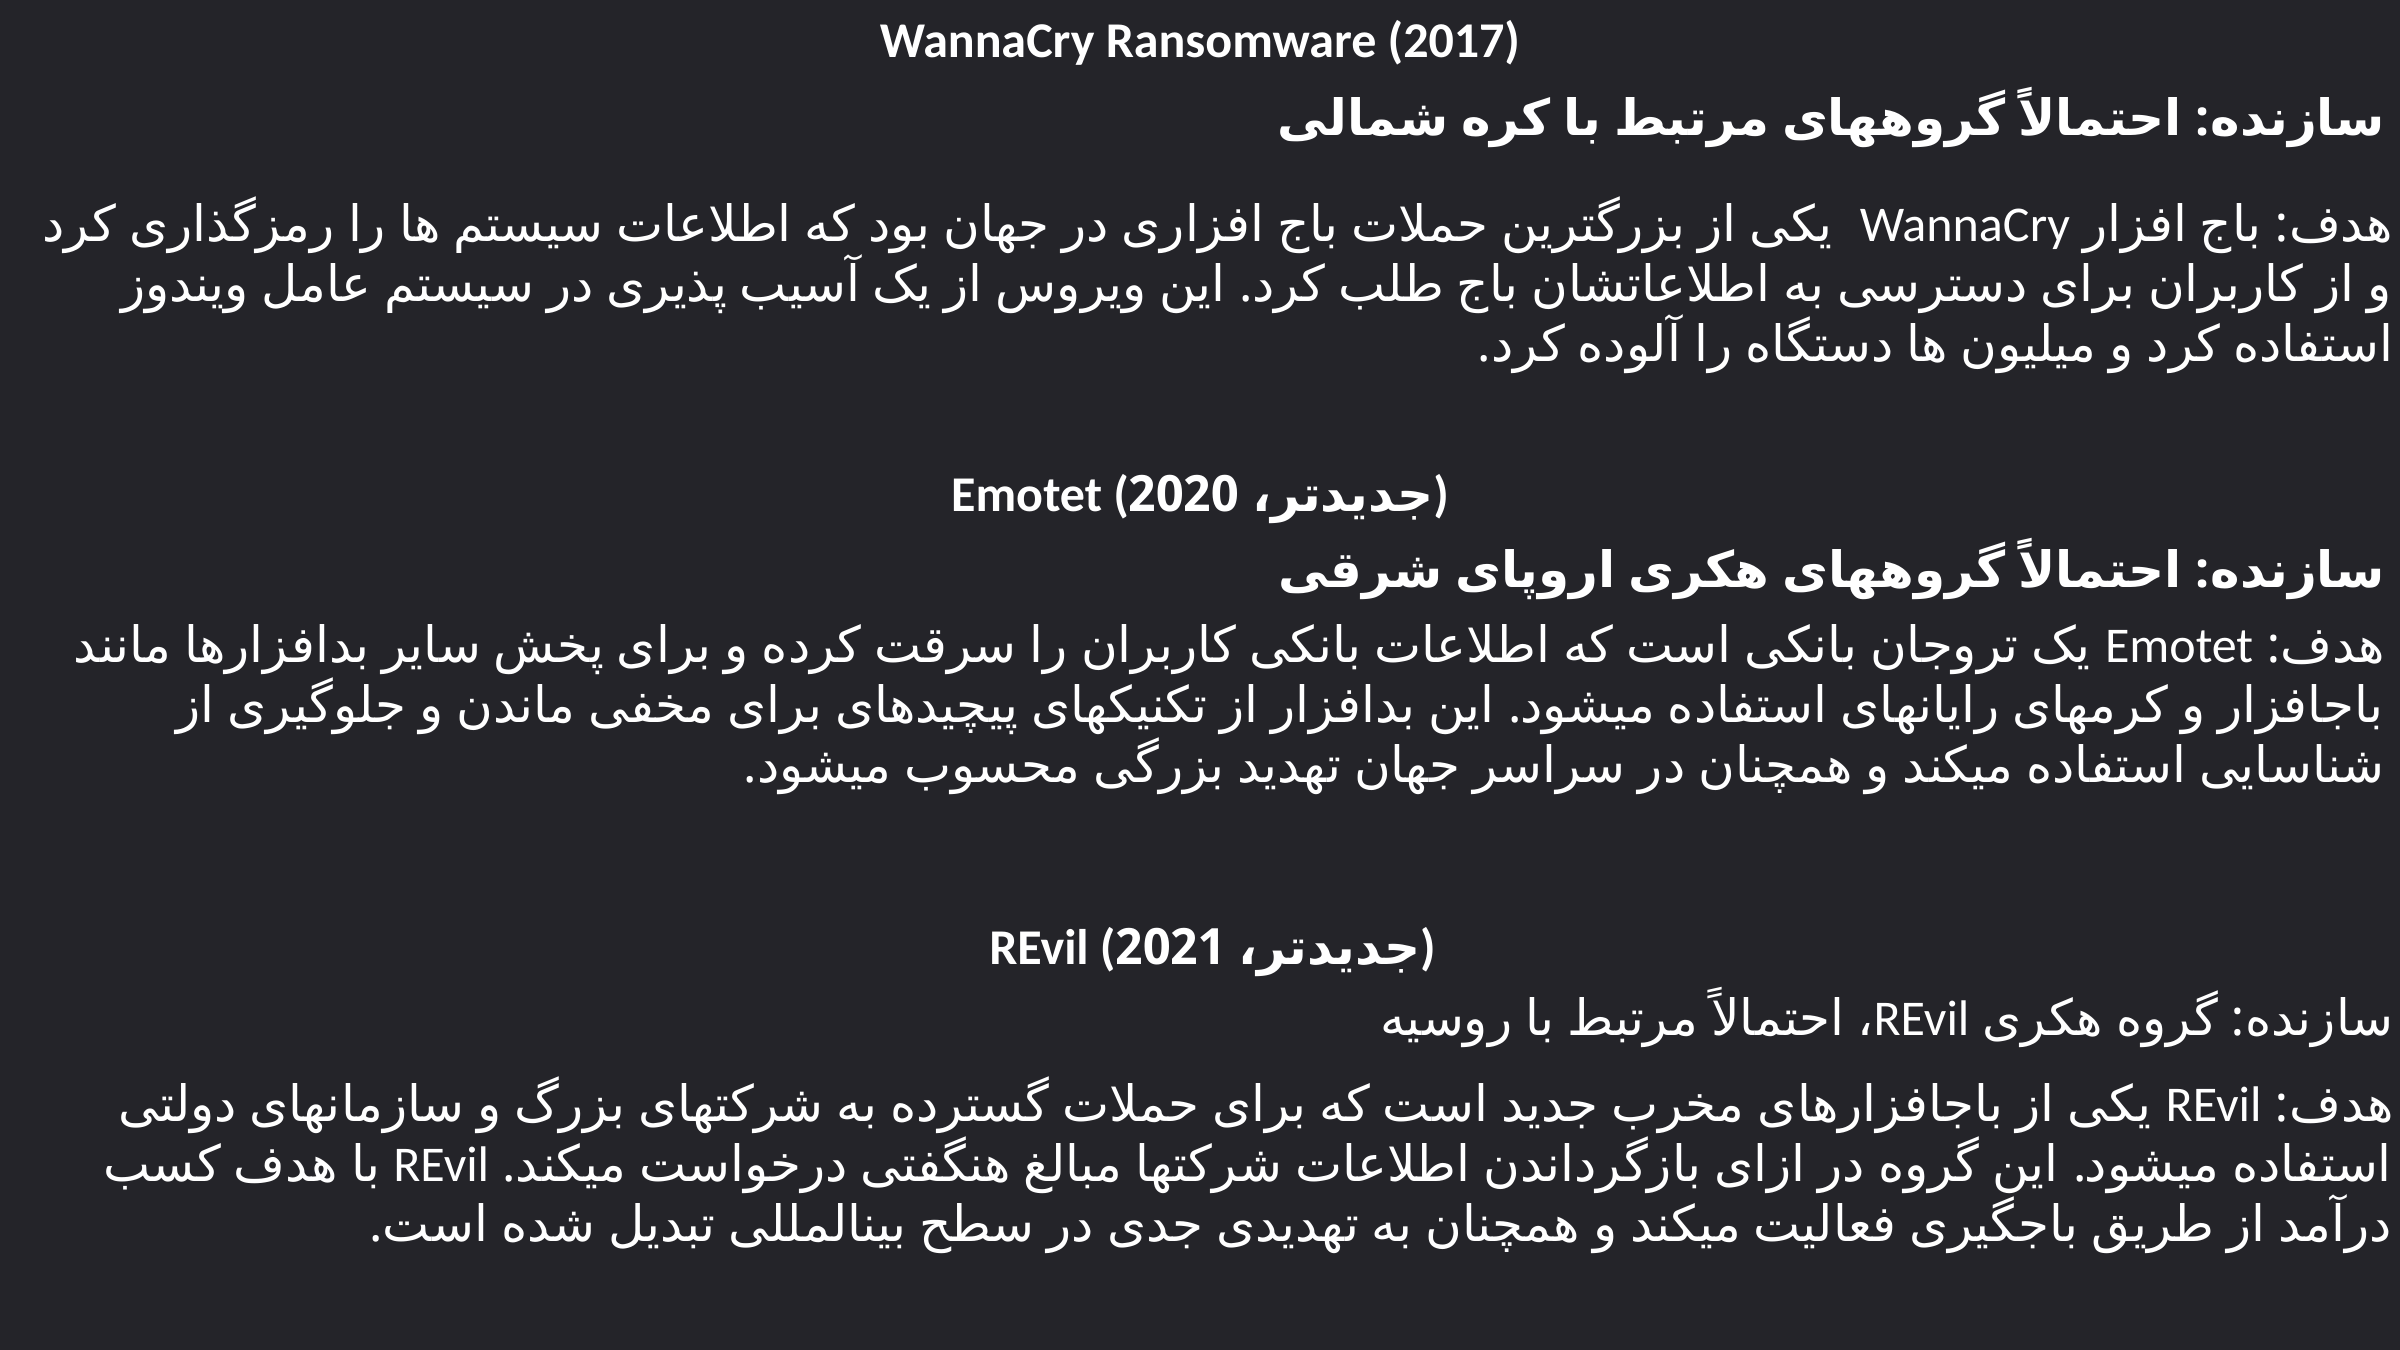

WannaCry Ransomware (2017)
سازنده: احتمالاً گروههای مرتبط با کره شمالی
هدف: باج افزار WannaCry  یکی از بزرگترین حملات باج افزاری در جهان بود که اطلاعات سیستم ها را رمزگذاری کرد و از کاربران برای دسترسی به اطلاعاتشان باج طلب کرد. این ویروس از یک آسیب پذیری در سیستم عامل ویندوز استفاده کرد و میلیون ها دستگاه را آلوده کرد.
Emotet (جدیدتر، 2020)
سازنده: احتمالاً گروههای هکری اروپای شرقی
هدف: Emotet یک تروجان بانکی است که اطلاعات بانکی کاربران را سرقت کرده و برای پخش سایر بدافزارها مانند باجافزار و کرمهای رایانهای استفاده میشود. این بدافزار از تکنیکهای پیچیدهای برای مخفی ماندن و جلوگیری از شناسایی استفاده میکند و همچنان در سراسر جهان تهدید بزرگی محسوب میشود.
REvil (جدیدتر، 2021)
سازنده: گروه هکری REvil، احتمالاً مرتبط با روسیه
هدف: REvil یکی از باجافزارهای مخرب جدید است که برای حملات گسترده به شرکتهای بزرگ و سازمانهای دولتی استفاده میشود. این گروه در ازای بازگرداندن اطلاعات شرکتها مبالغ هنگفتی درخواست میکند. REvil با هدف کسب درآمد از طریق باجگیری فعالیت میکند و همچنان به تهدیدی جدی در سطح بینالمللی تبدیل شده است.